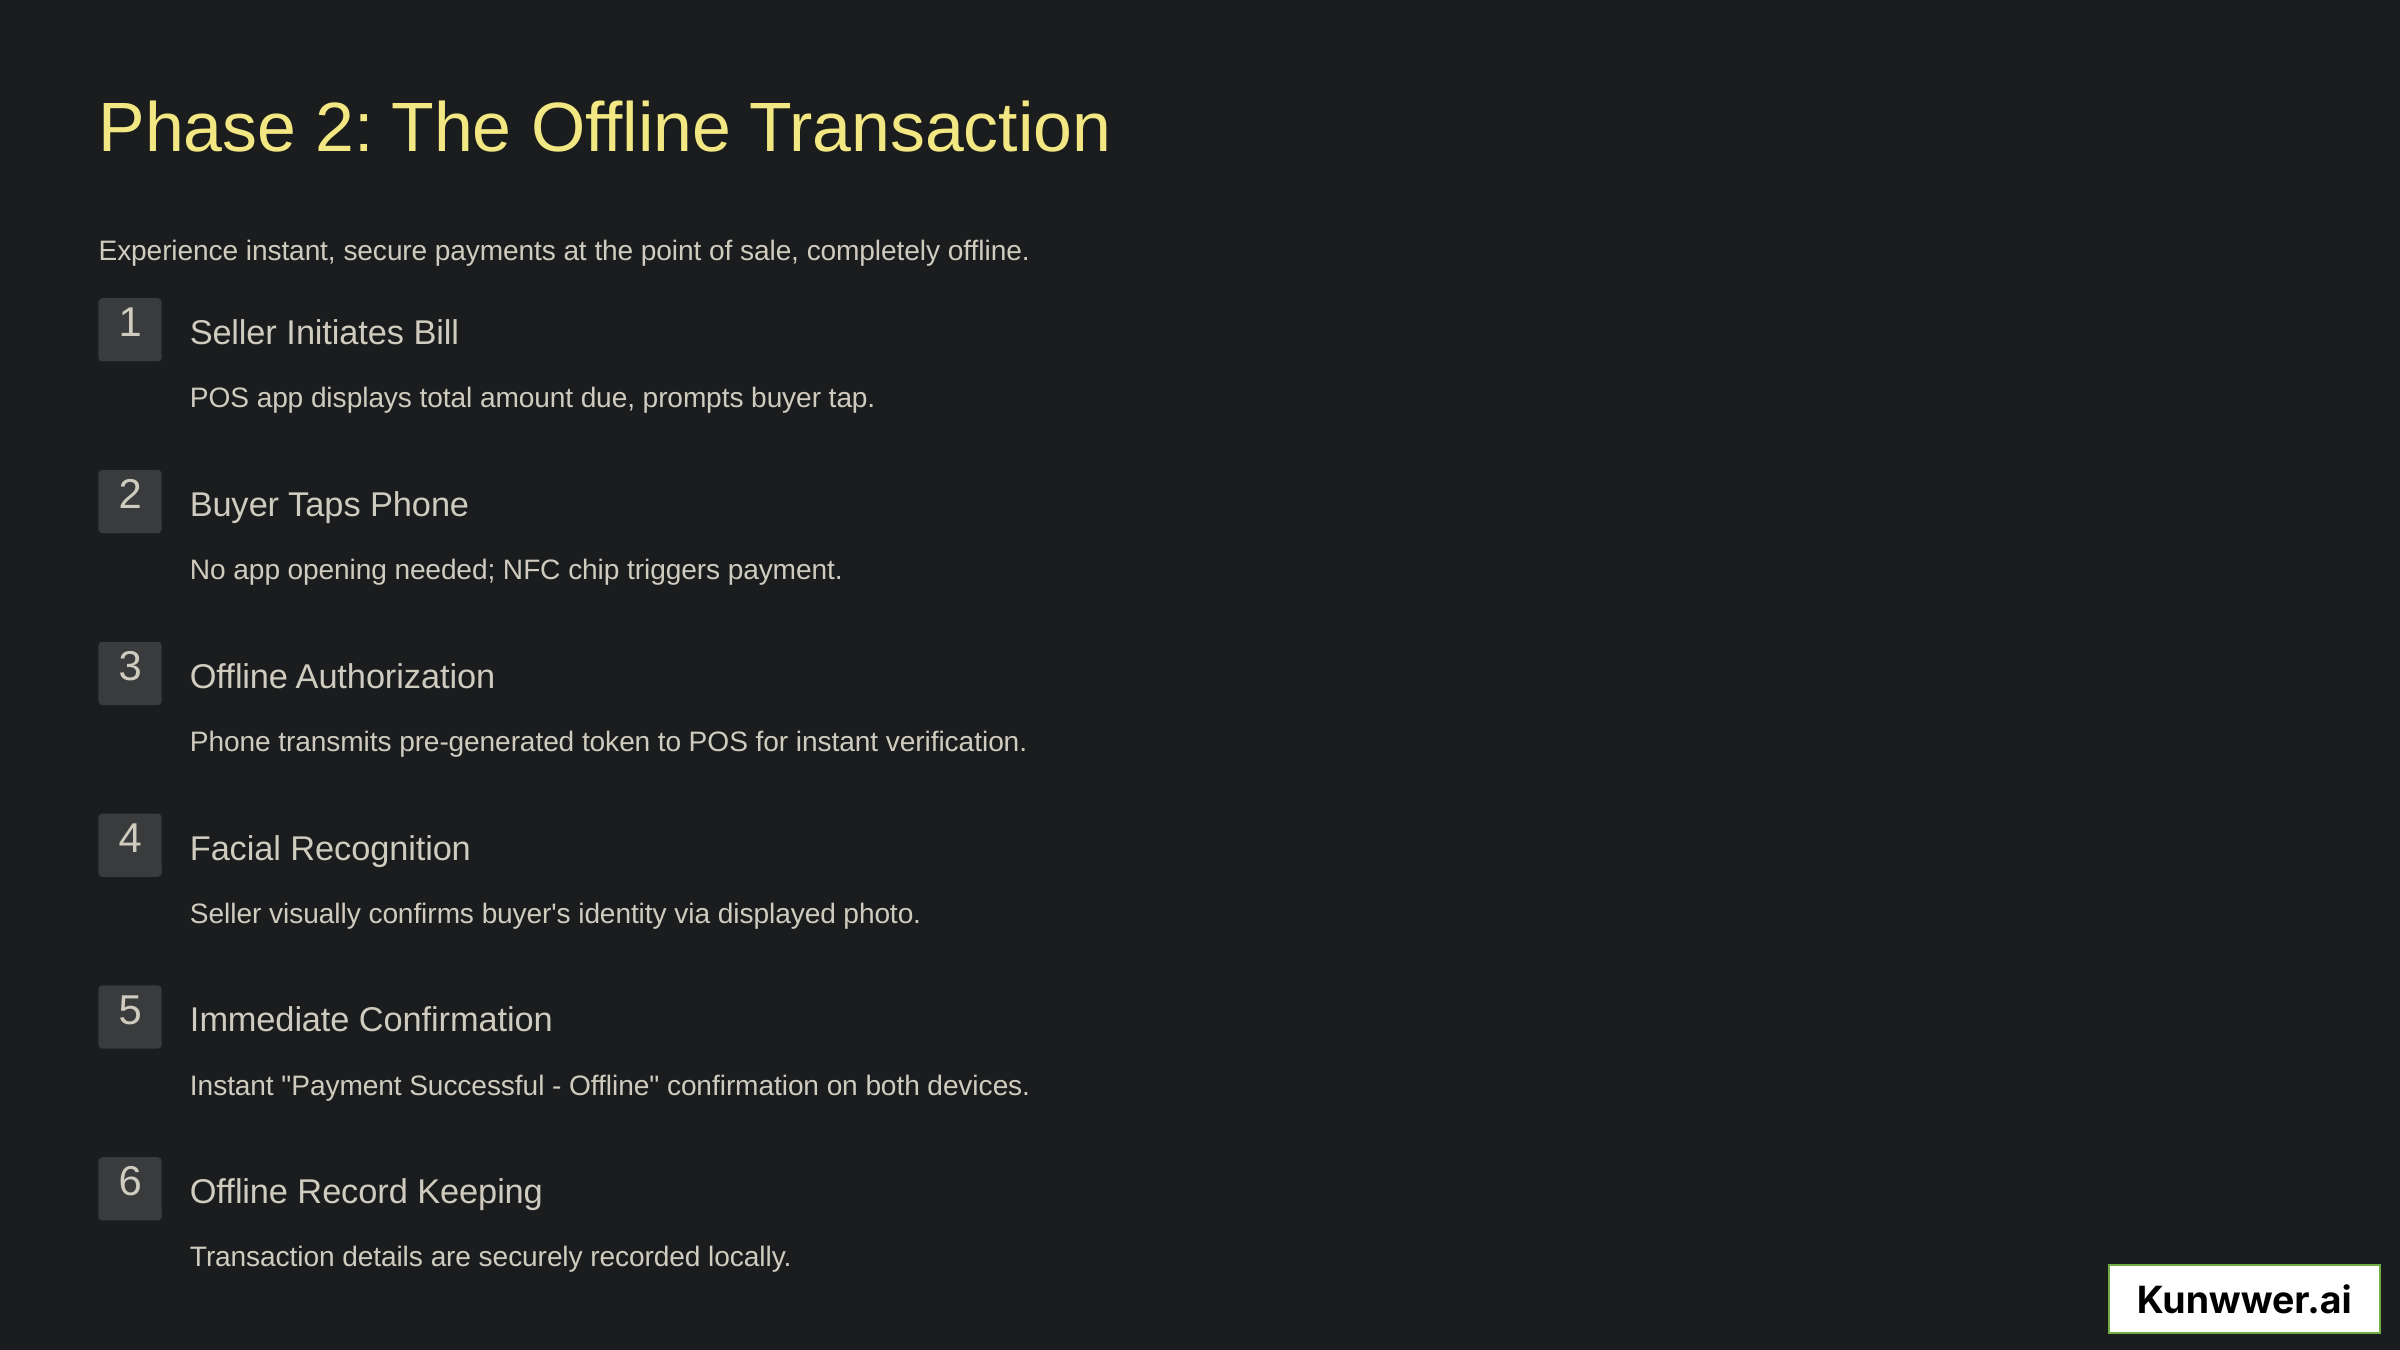

Phase 2: The Offline Transaction
Experience instant, secure payments at the point of sale, completely offline.

1
Seller Initiates Bill
POS app displays total amount due, prompts buyer tap.

2
Buyer Taps Phone
No app opening needed; NFC chip triggers payment.

3
Offline Authorization
Phone transmits pre-generated token to POS for instant verification.

4
Facial Recognition
Seller visually confirms buyer's identity via displayed photo.

5
Immediate Confirmation
Instant "Payment Successful - Offline" confirmation on both devices.

6
Offline Record Keeping
Transaction details are securely recorded locally.
Kunwwer.ai